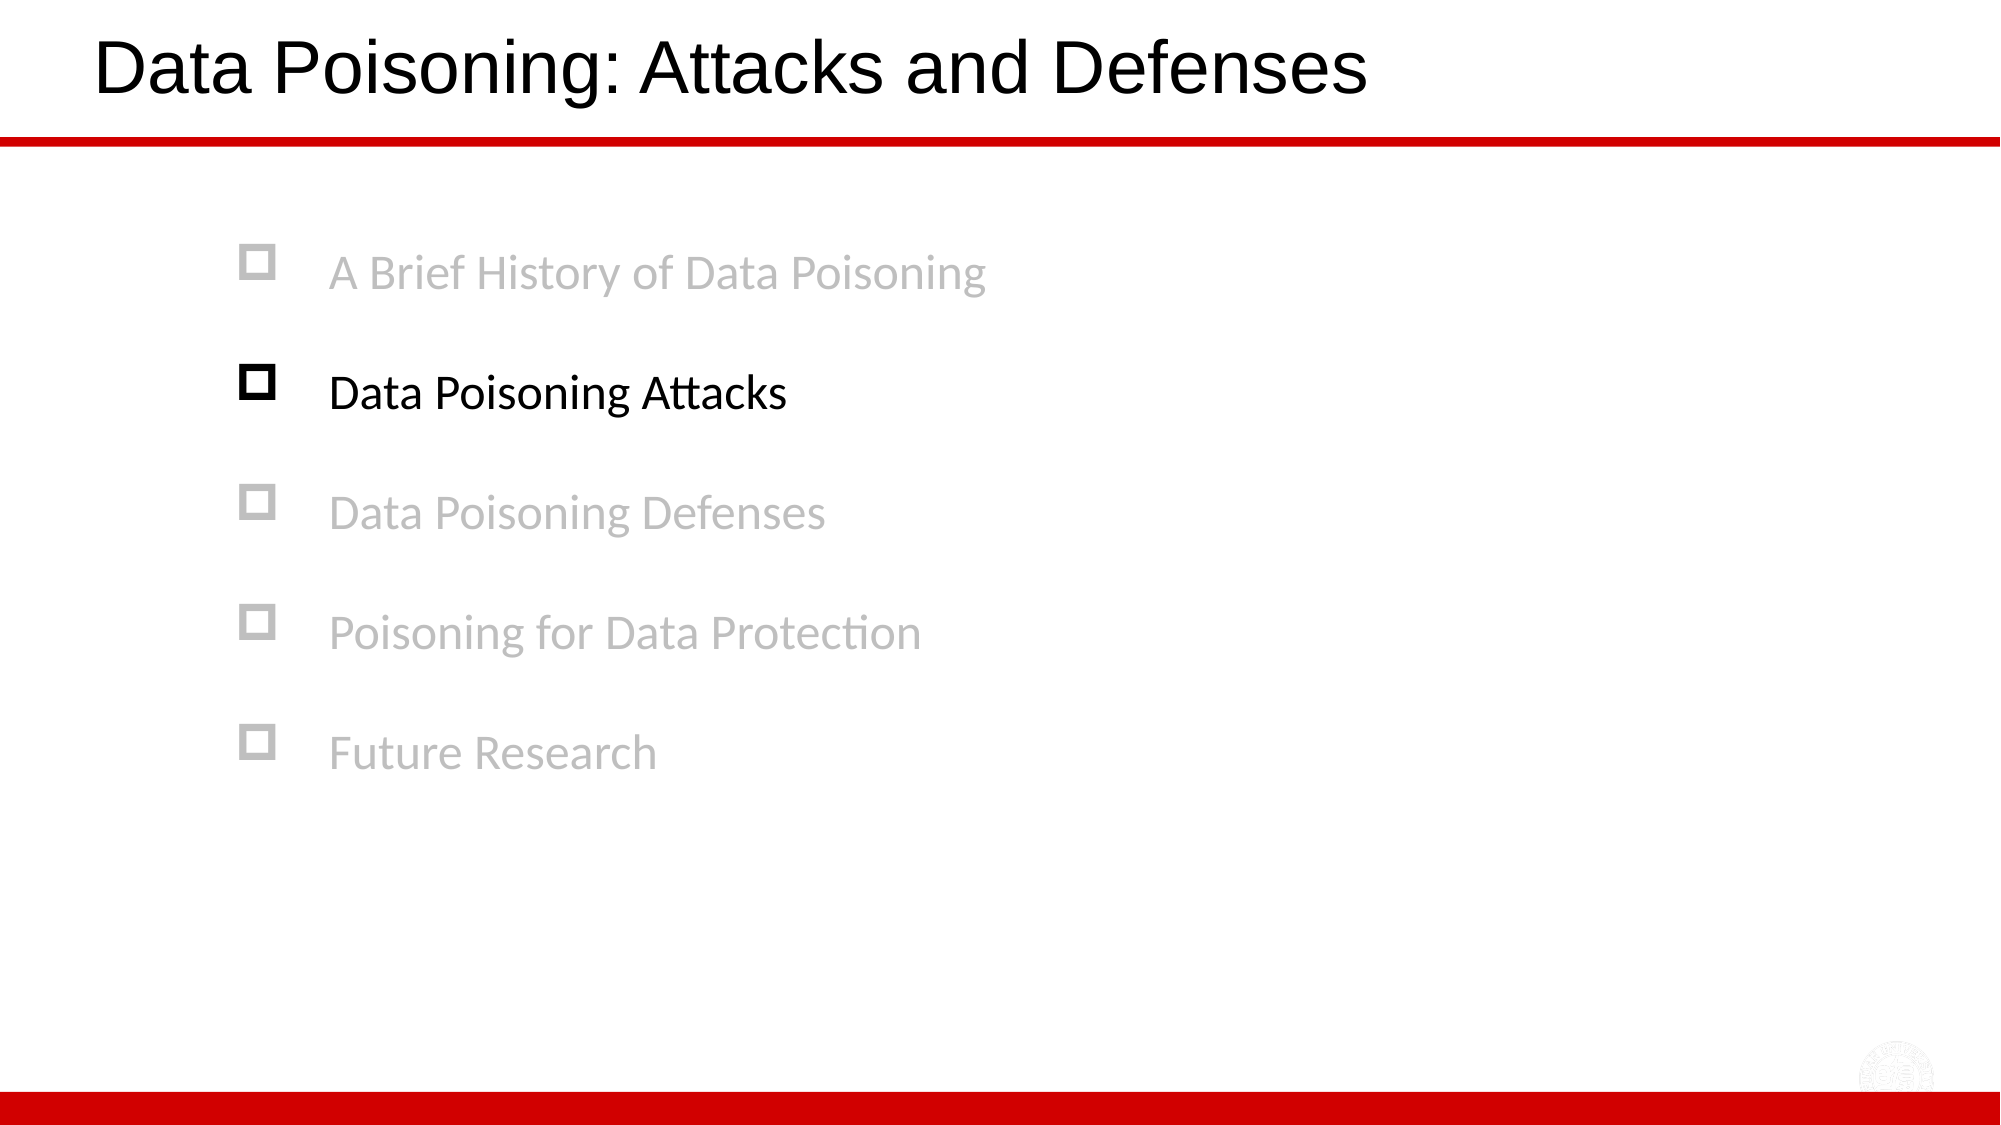

# Data Poisoning: Attacks and Defenses
A Brief History of Data Poisoning

Data Poisoning Attacks

Data Poisoning Defenses

Poisoning for Data Protection

Future Research